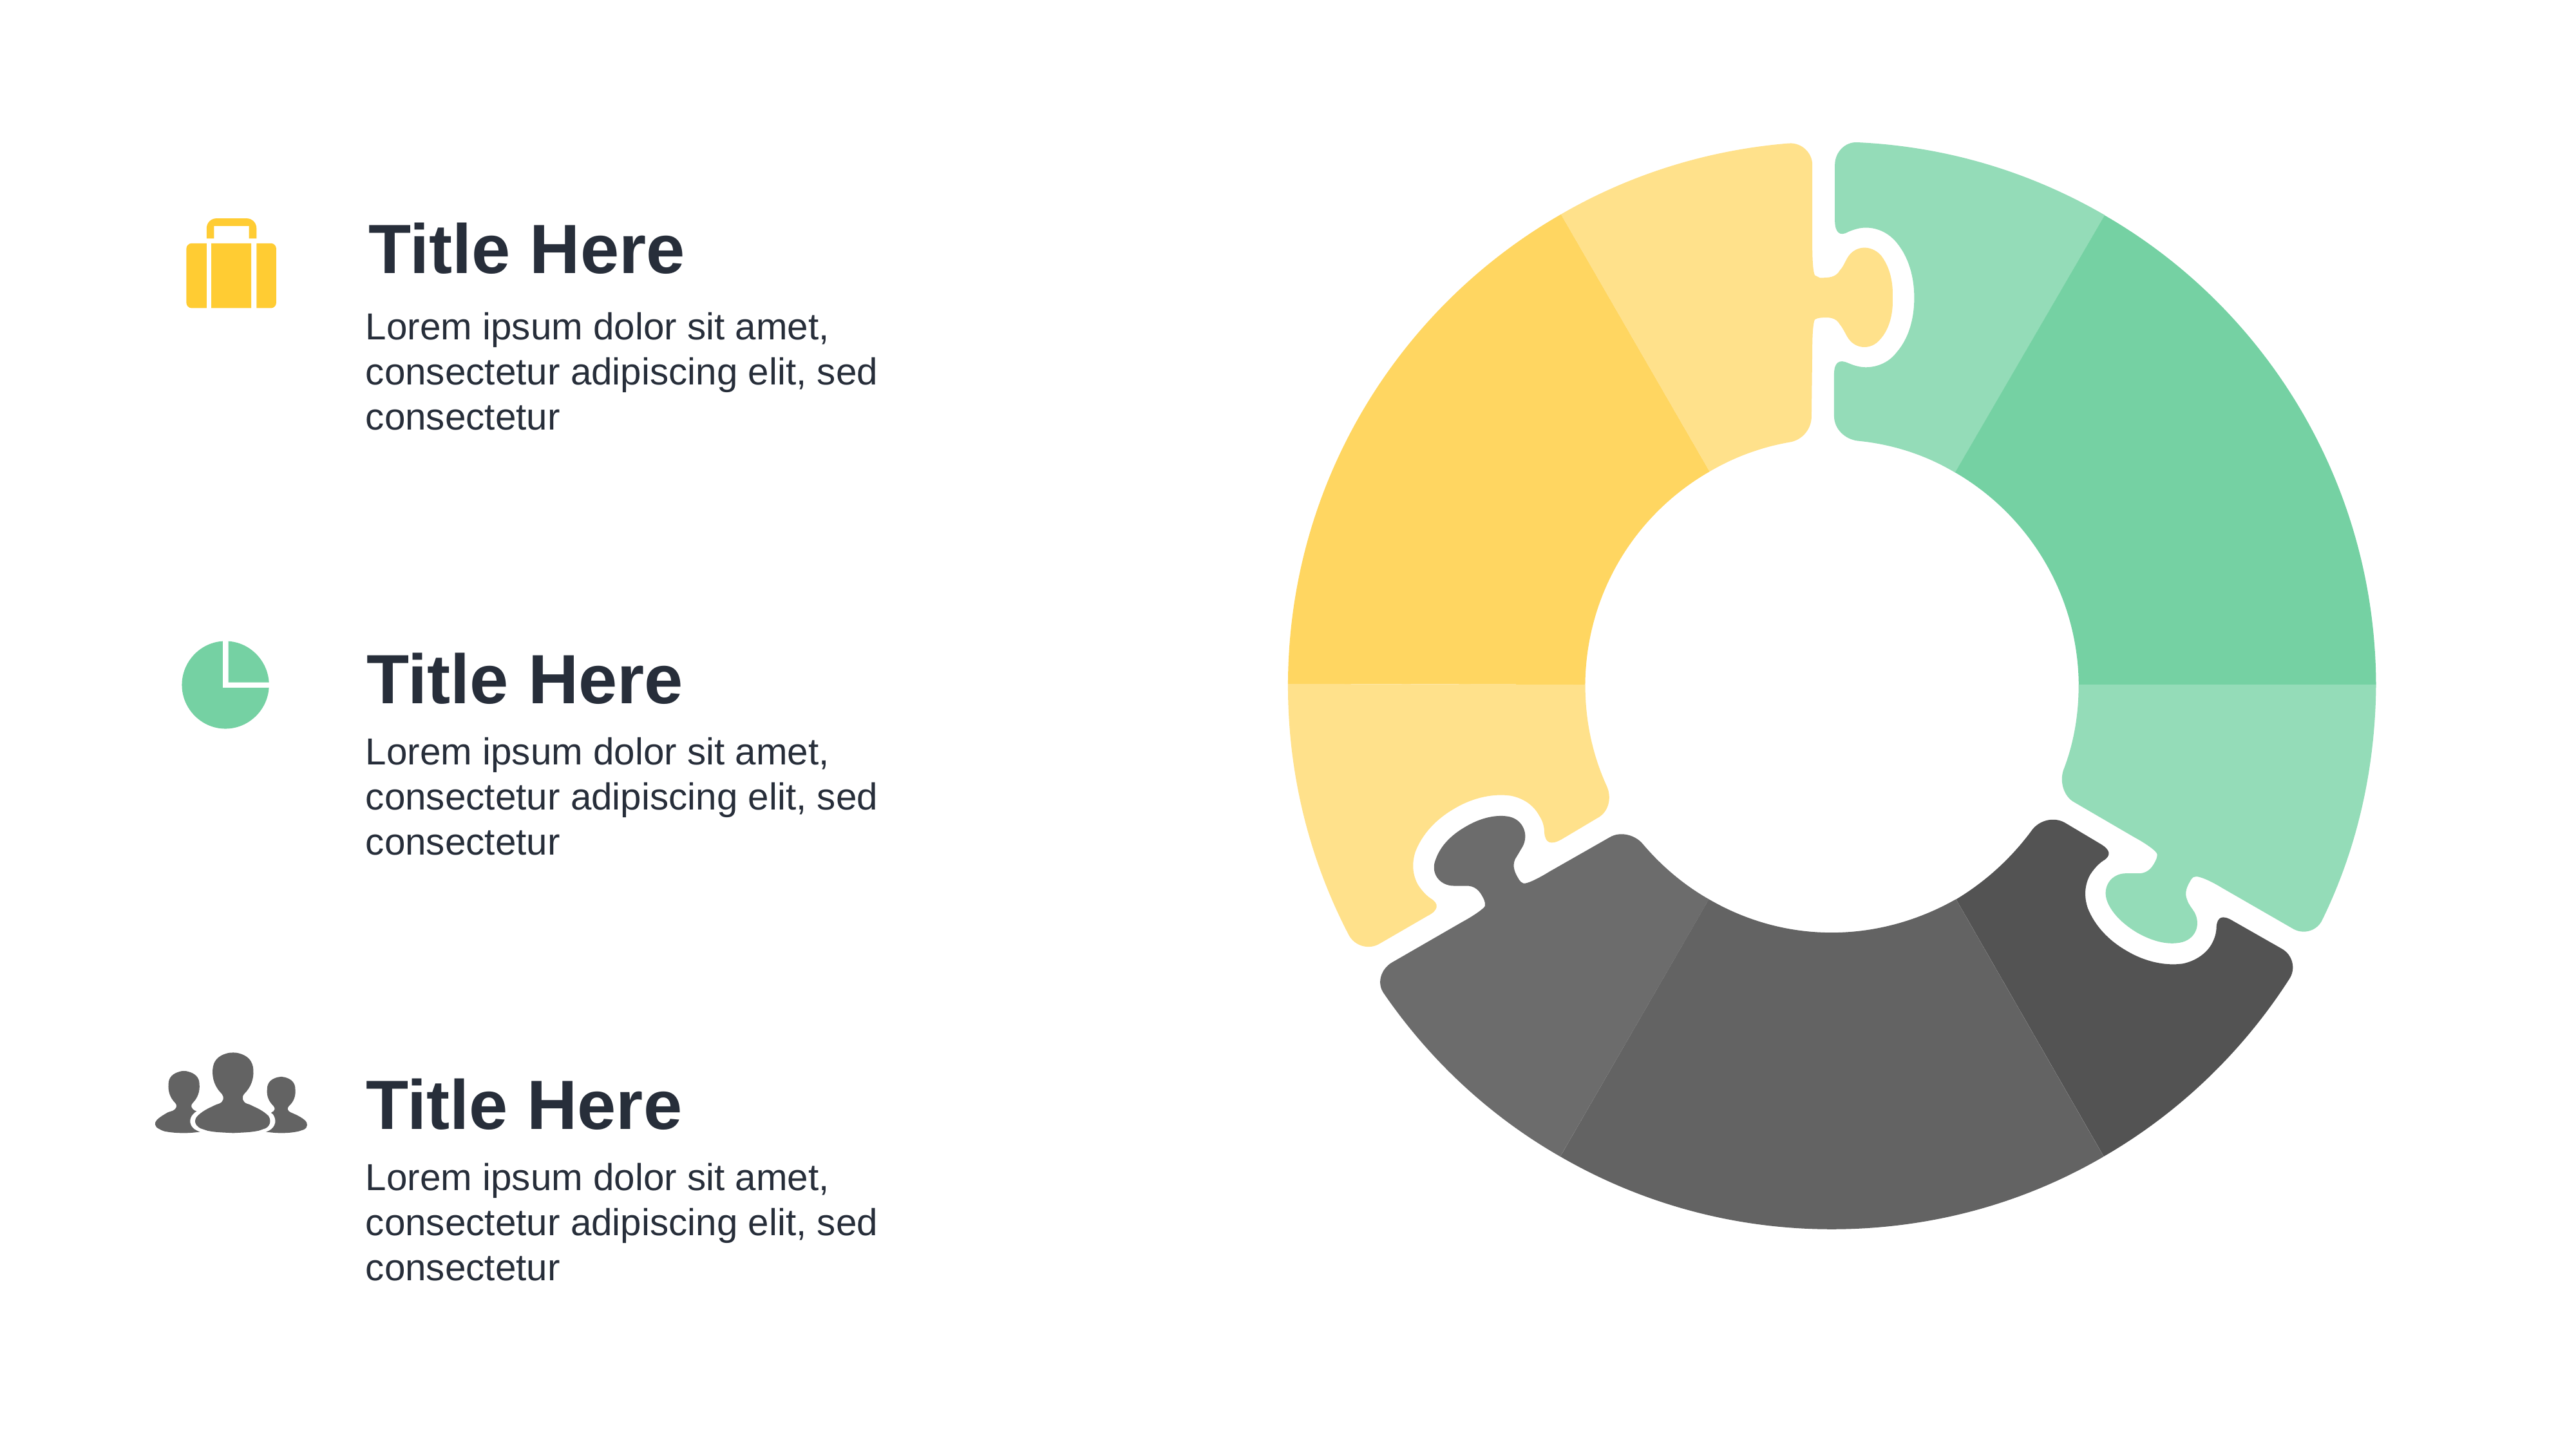

Title Here

Lorem ipsum dolor sit amet, consectetur adipiscing elit, sed consectetur
Title Here

Lorem ipsum dolor sit amet, consectetur adipiscing elit, sed consectetur

Title Here
Lorem ipsum dolor sit amet, consectetur adipiscing elit, sed consectetur